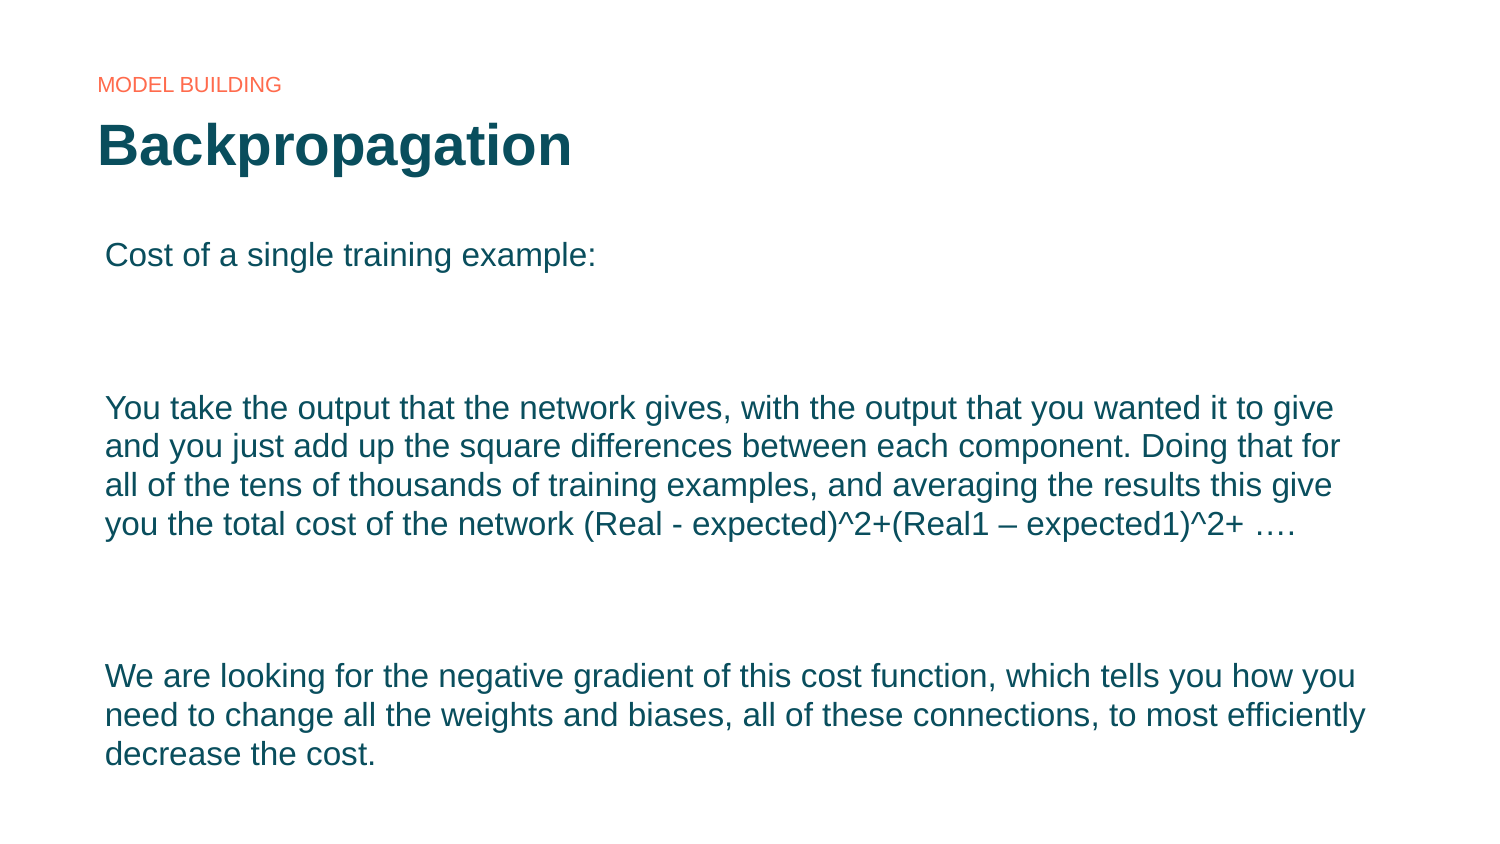

Model building
# Backpropagation
Cost of a single training example:

You take the output that the network gives, with the output that you wanted it to give and you just add up the square differences between each component. Doing that for all of the tens of thousands of training examples, and averaging the results this give you the total cost of the network (Real - expected)^2+(Real1 – expected1)^2+ ….

We are looking for the negative gradient of this cost function, which tells you how you need to change all the weights and biases, all of these connections, to most efficiently decrease the cost.